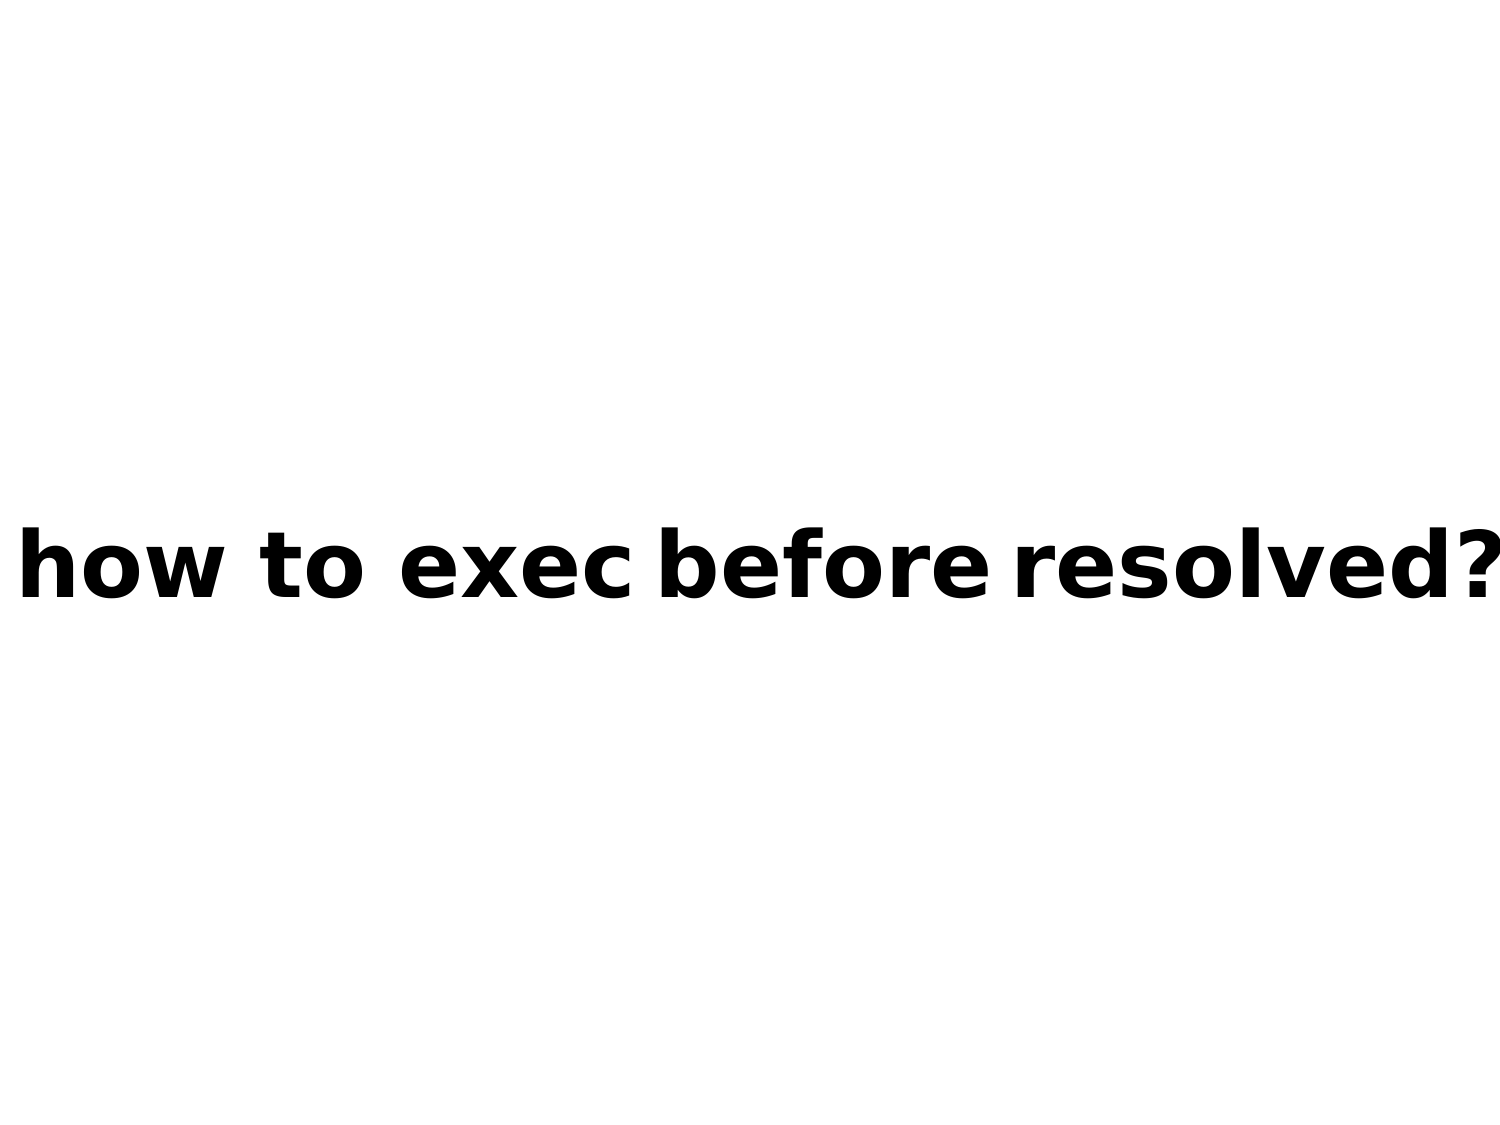

if correct prediction, continue execution
# how to exec before resolved?